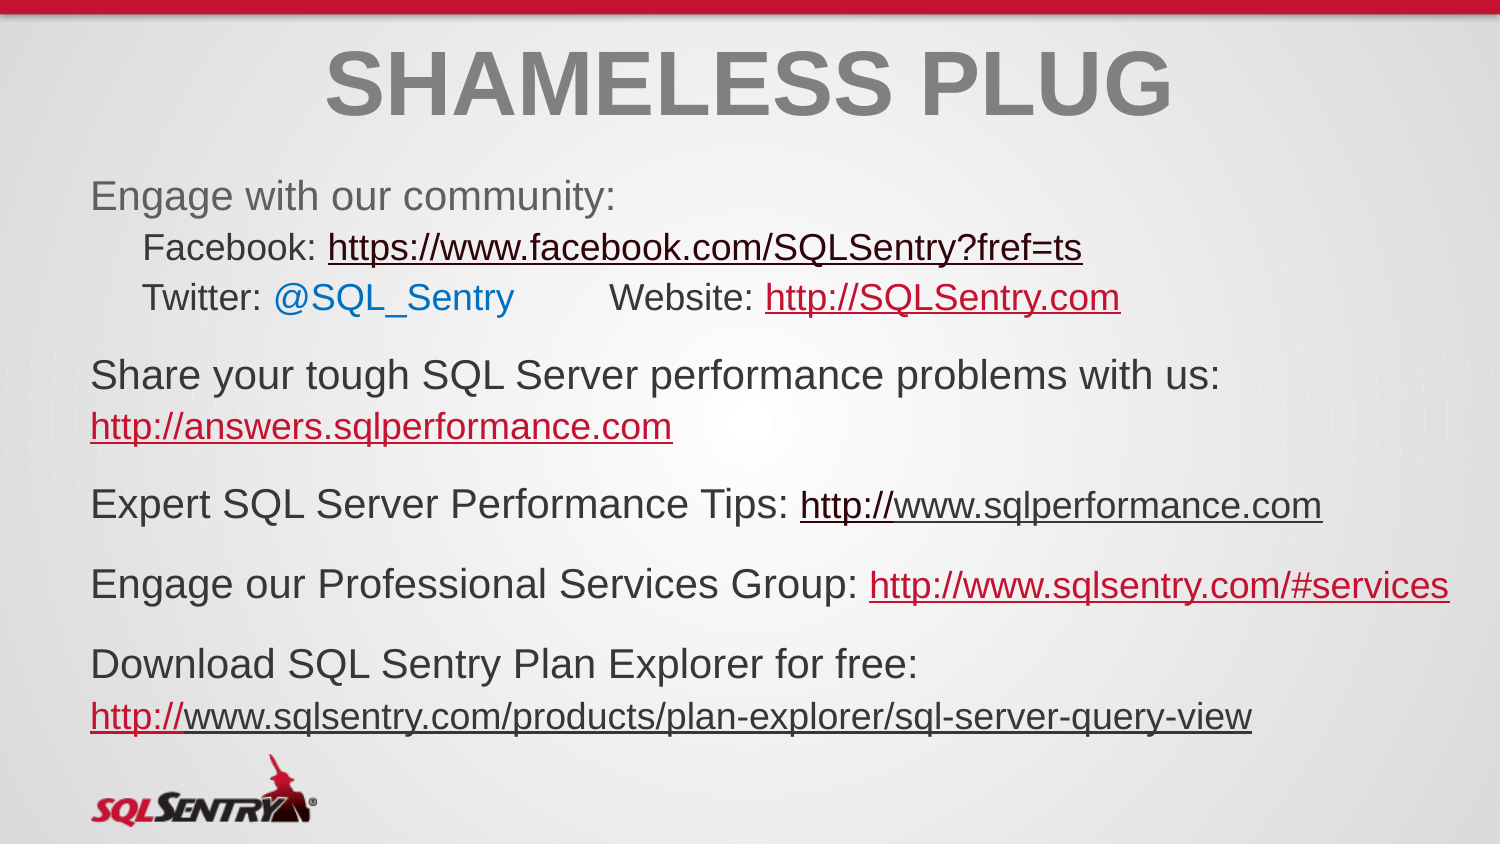

# shameless plug
Engage with our community:
     Facebook: https://www.facebook.com/SQLSentry?fref=ts
     Twitter: @SQL_Sentry         Website: http://SQLSentry.com
Share your tough SQL Server performance problems with us: http://answers.sqlperformance.com
Expert SQL Server Performance Tips: http://www.sqlperformance.com
Engage our Professional Services Group: http://www.sqlsentry.com/#services
Download SQL Sentry Plan Explorer for free:
http://www.sqlsentry.com/products/plan-explorer/sql-server-query-view